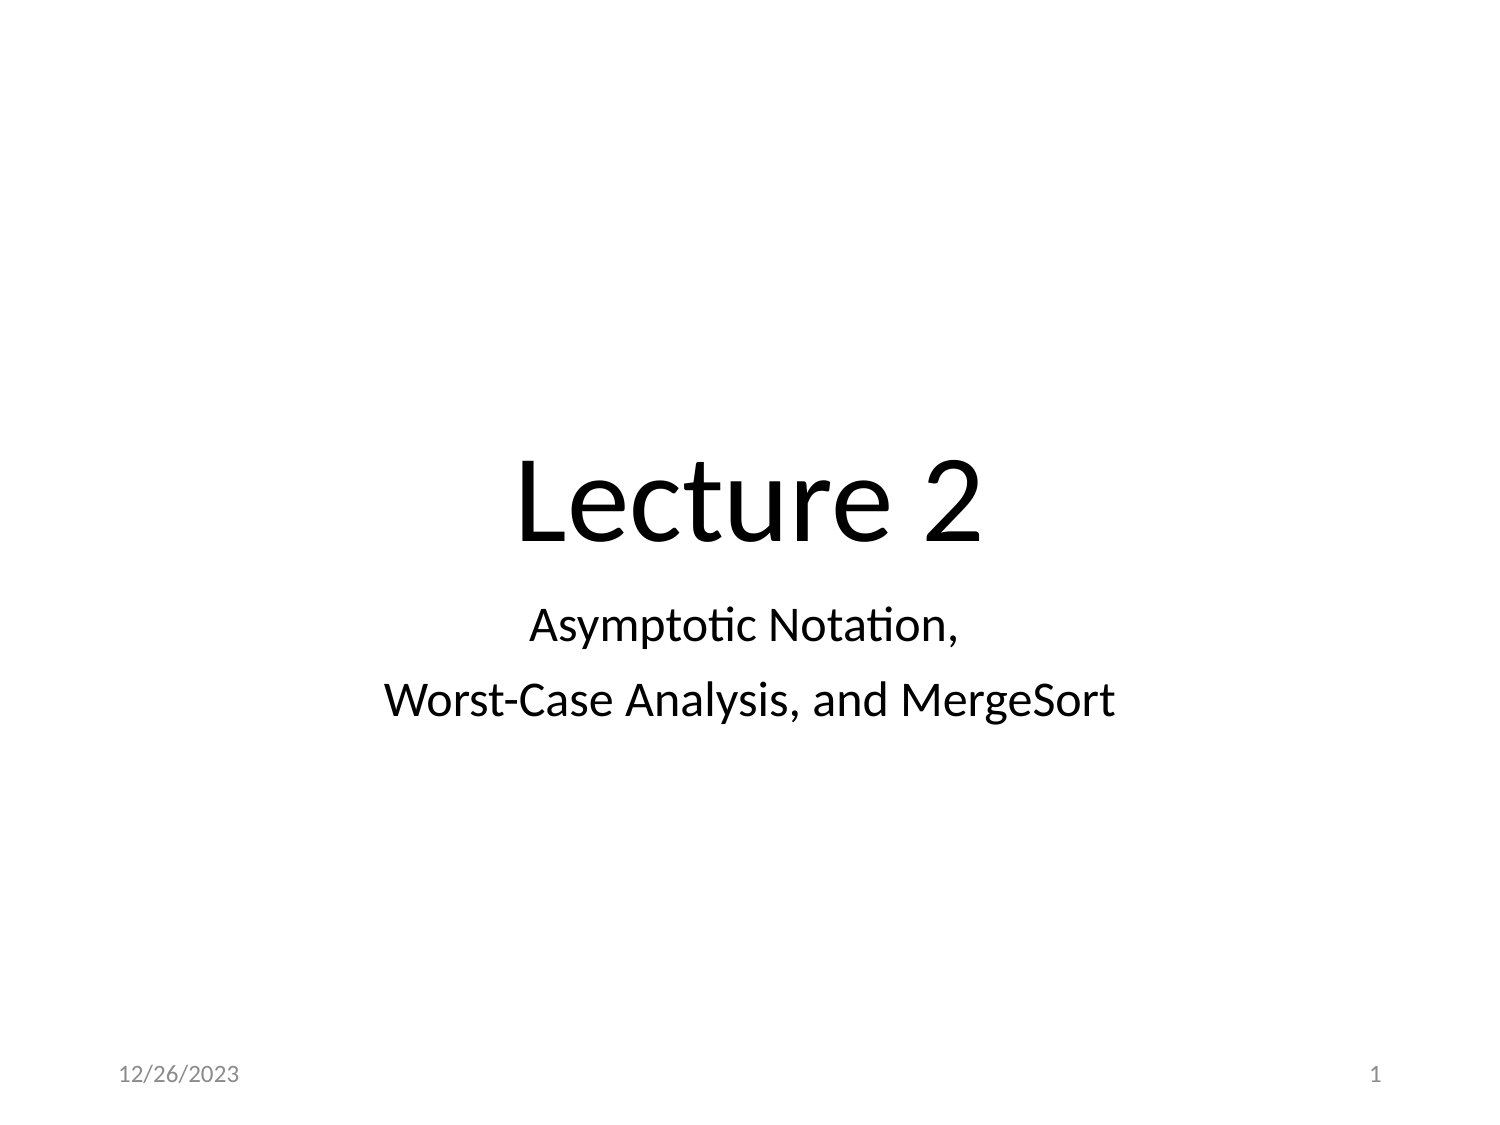

# Lecture 2
Asymptotic Notation,
Worst-Case Analysis, and MergeSort
12/26/2023
1